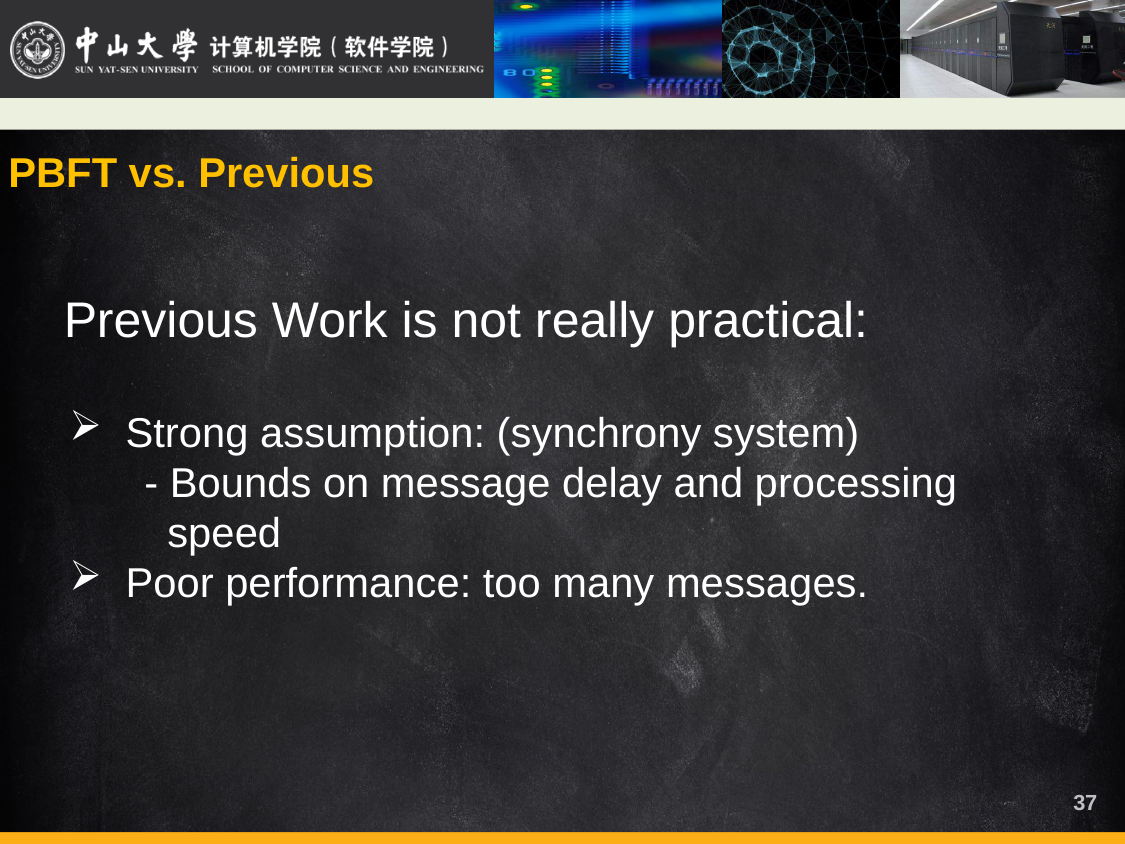

PBFT vs. Previous
Previous Work is not really practical:
Strong assumption: (synchrony system)
- Bounds on message delay and processing
  speed
Poor performance: too many messages.